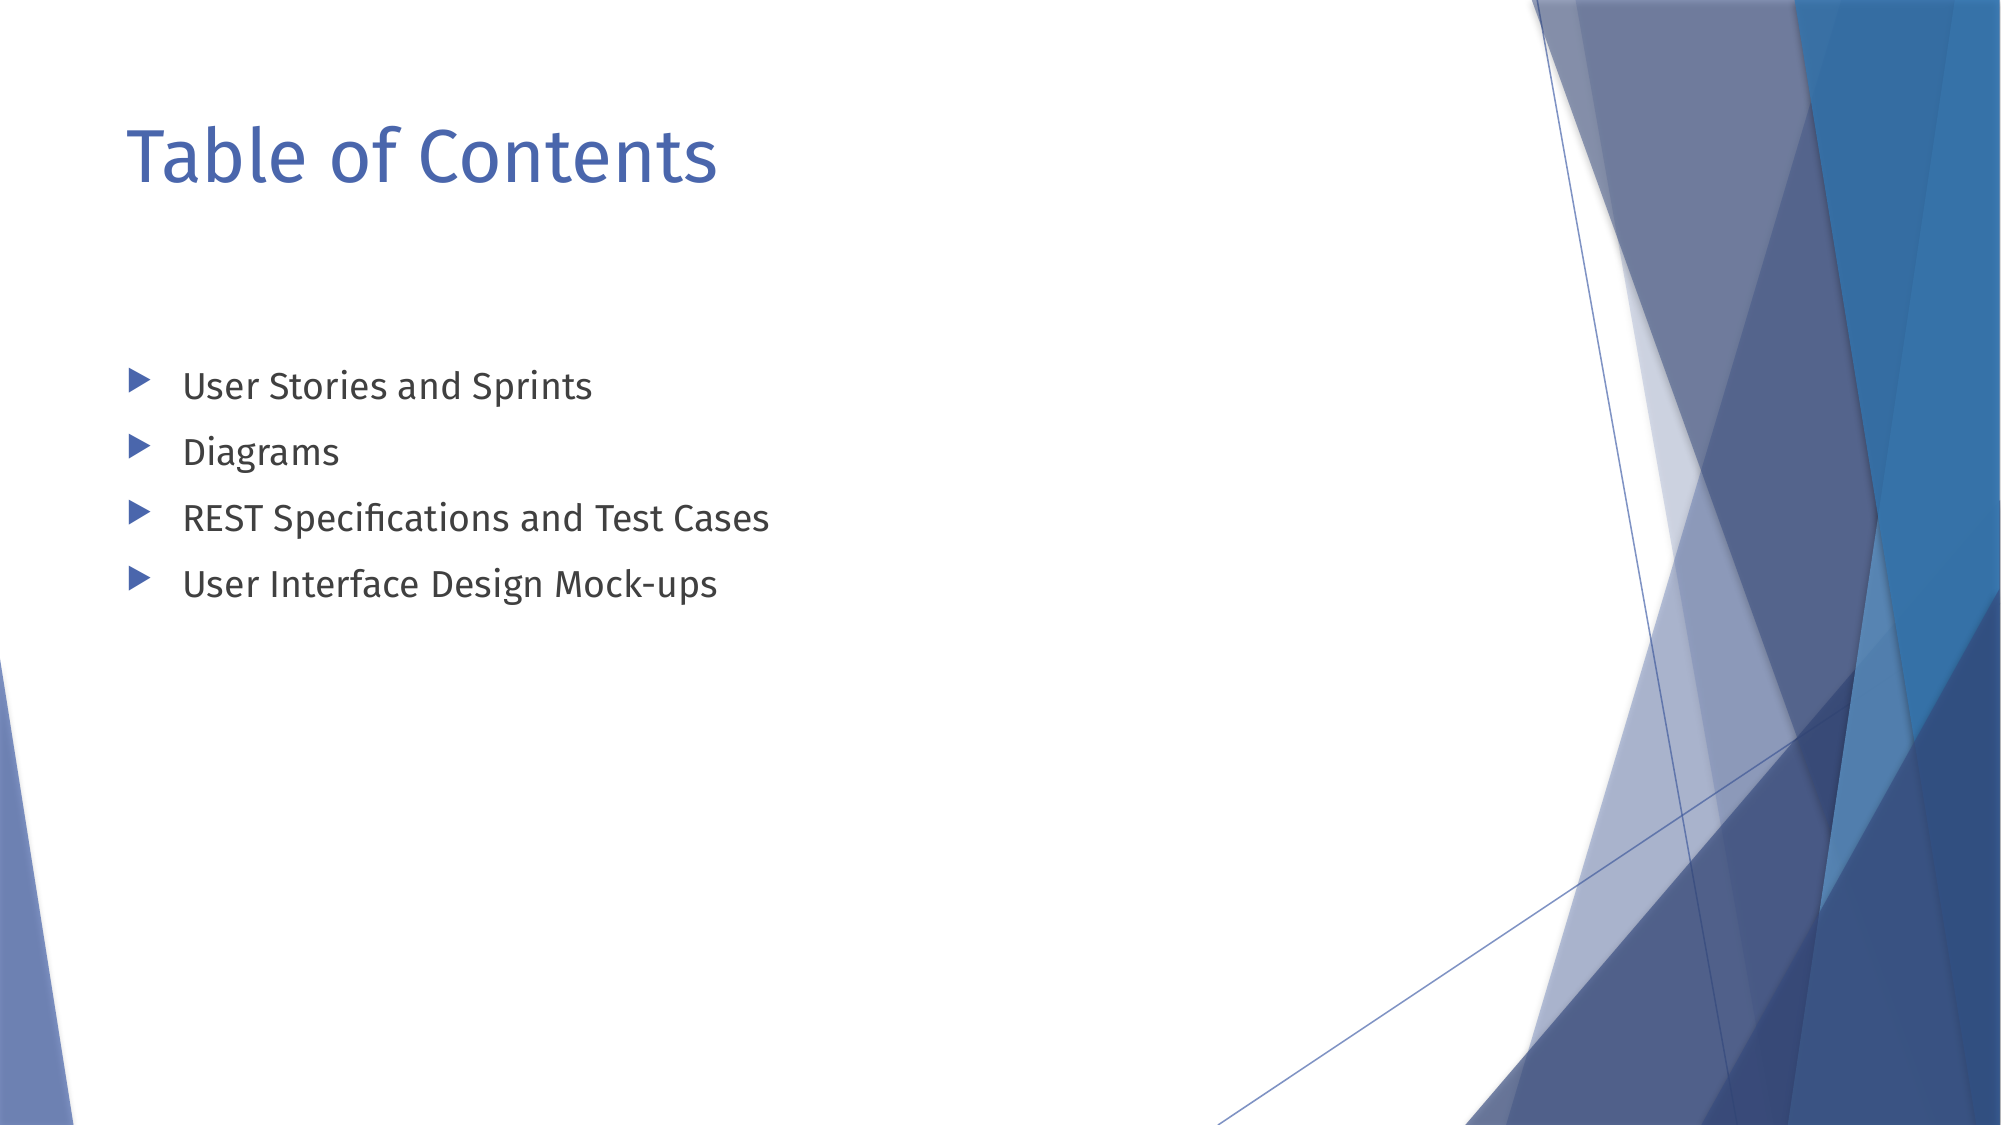

# Table of Contents
User Stories and Sprints
Diagrams
REST Specifications and Test Cases
User Interface Design Mock-ups